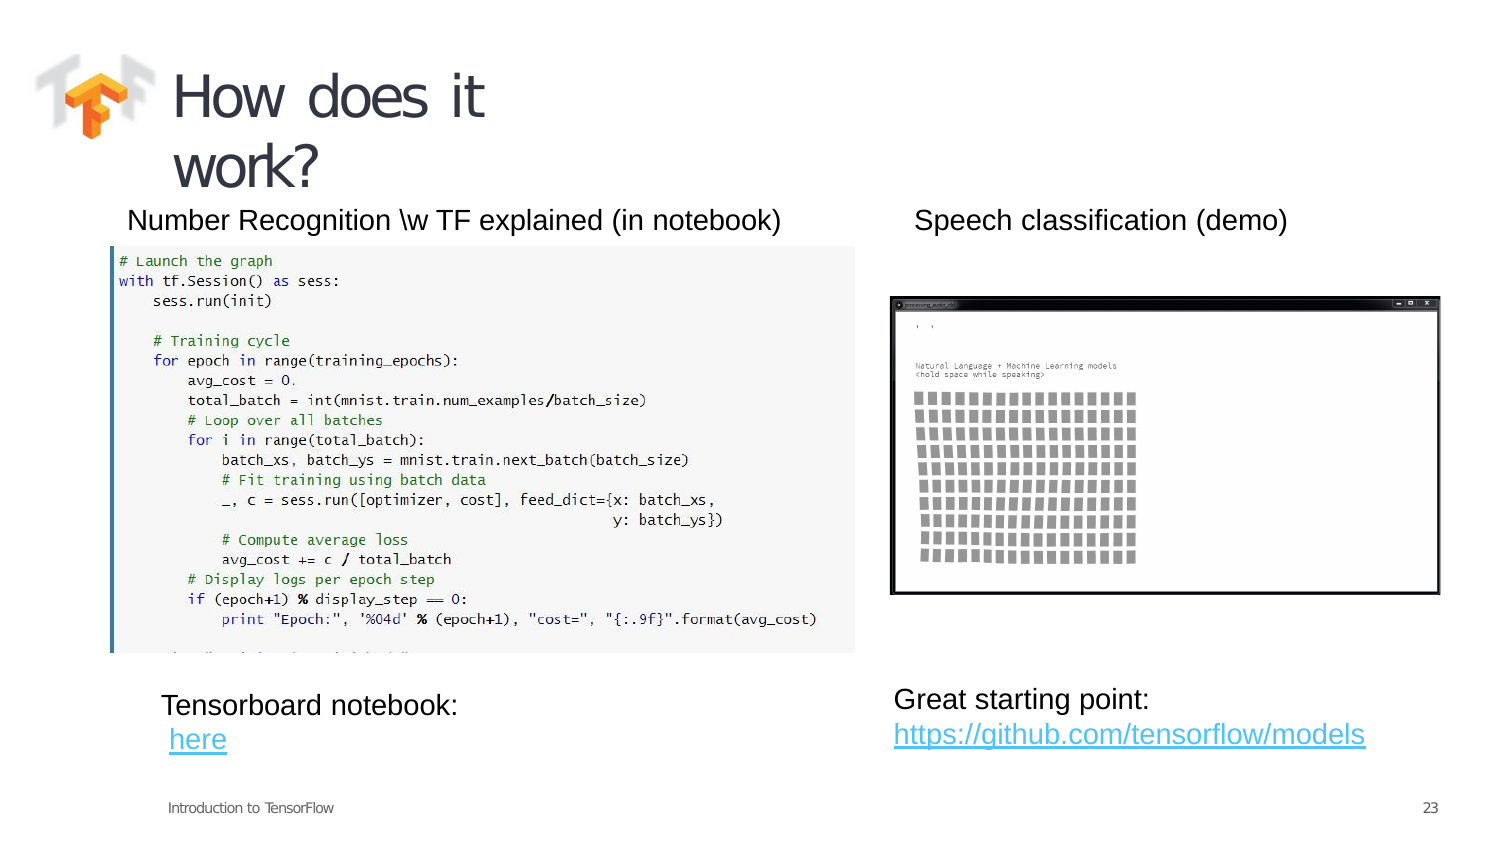

# How does it work?
Number Recognition \w TF explained (in notebook)
Speech classification (demo)

Great starting point:  https://github.com/tensorflow/models
Tensorboard notebook:  here
Introduction to TensorFlow
23